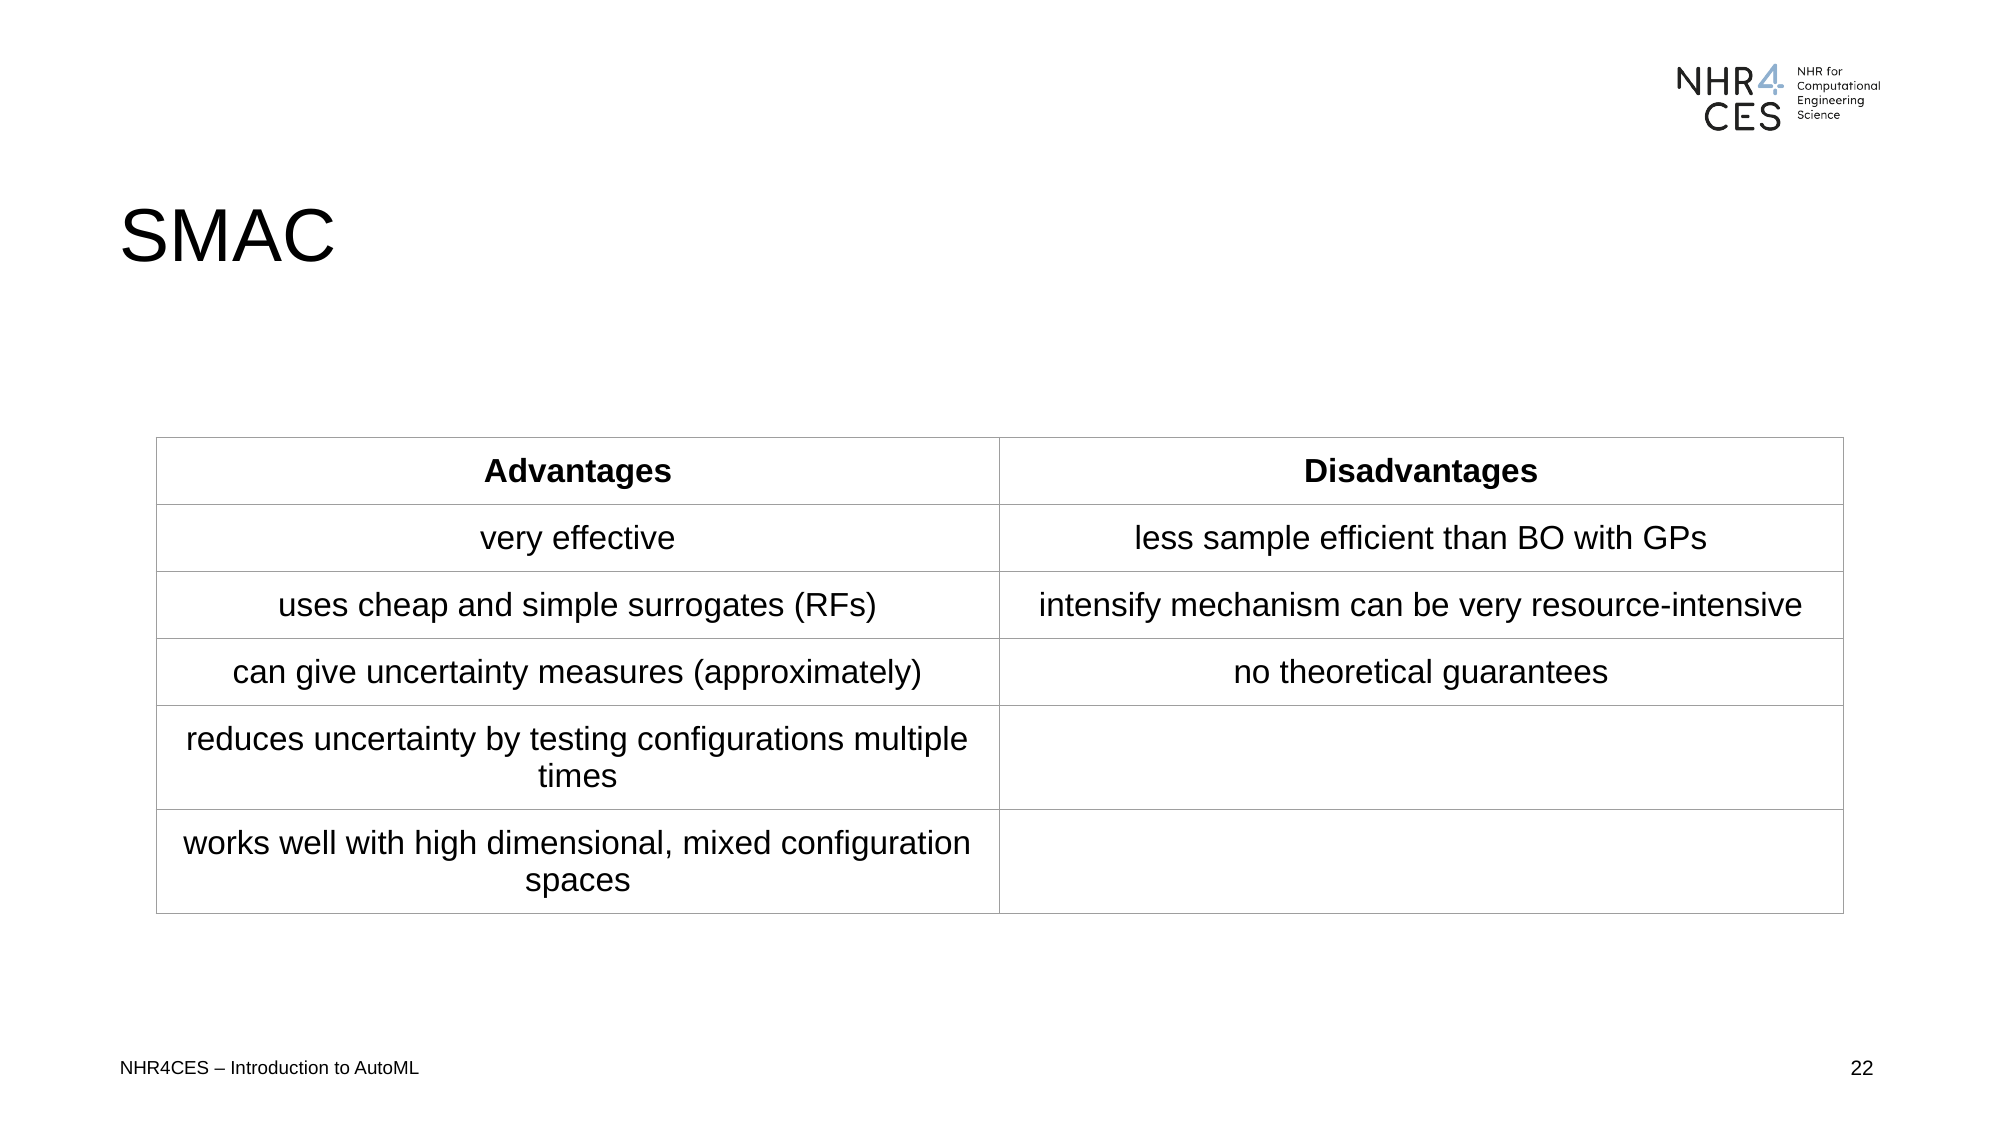

#
SMAC
| Advantages | Disadvantages |
| --- | --- |
| very effective | less sample efficient than BO with GPs |
| uses cheap and simple surrogates (RFs) | intensify mechanism can be very resource-intensive |
| can give uncertainty measures (approximately) | no theoretical guarantees |
| reduces uncertainty by testing configurations multiple times |  |
| works well with high dimensional, mixed configuration spaces |  |